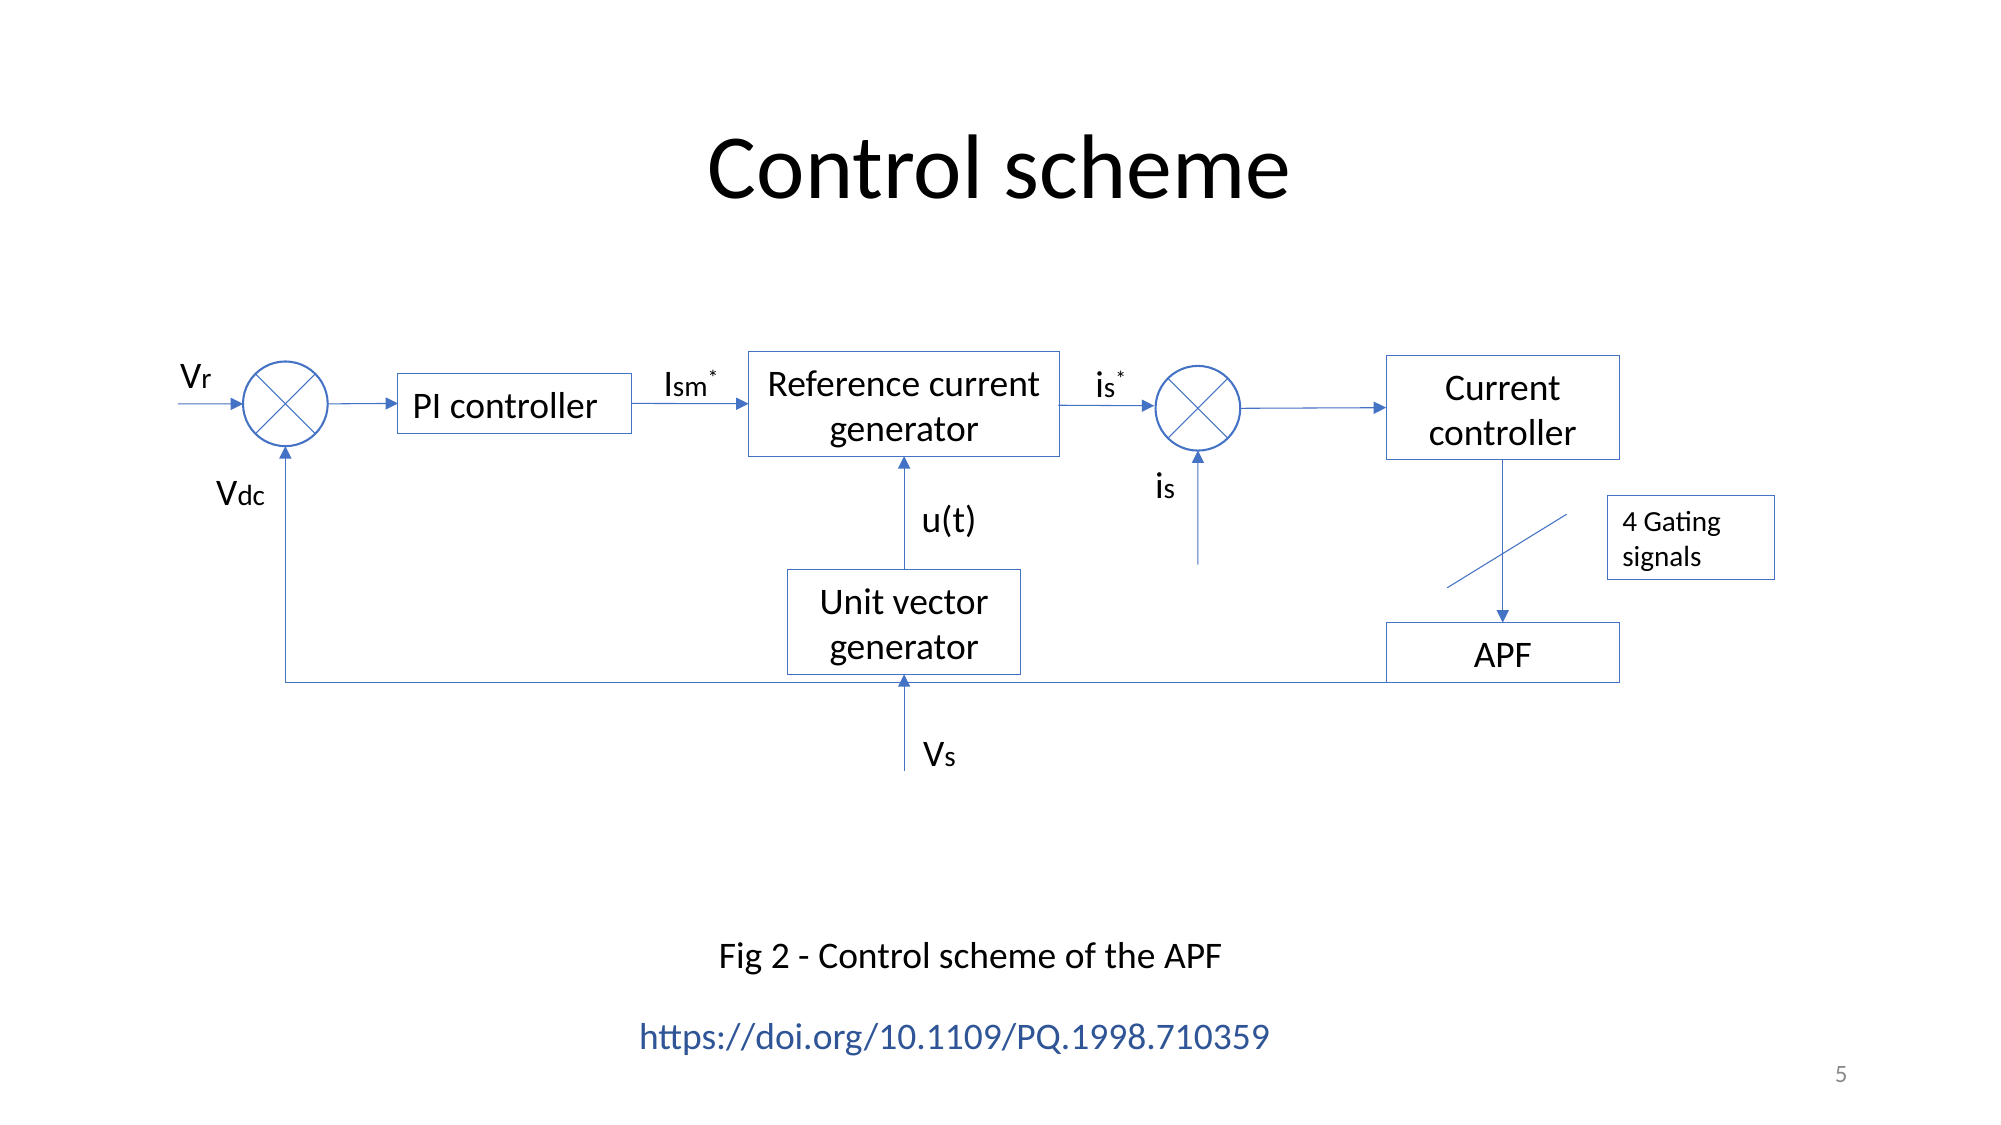

# Control scheme
Vr
Reference current generator
Ism*
is*
Current controller

PI controller
is
Vdc
u(t)
4 Gating signals
Unit vector generator
APF
Vs
Fig 2 - Control scheme of the APF
https://doi.org/10.1109/PQ.1998.710359
5